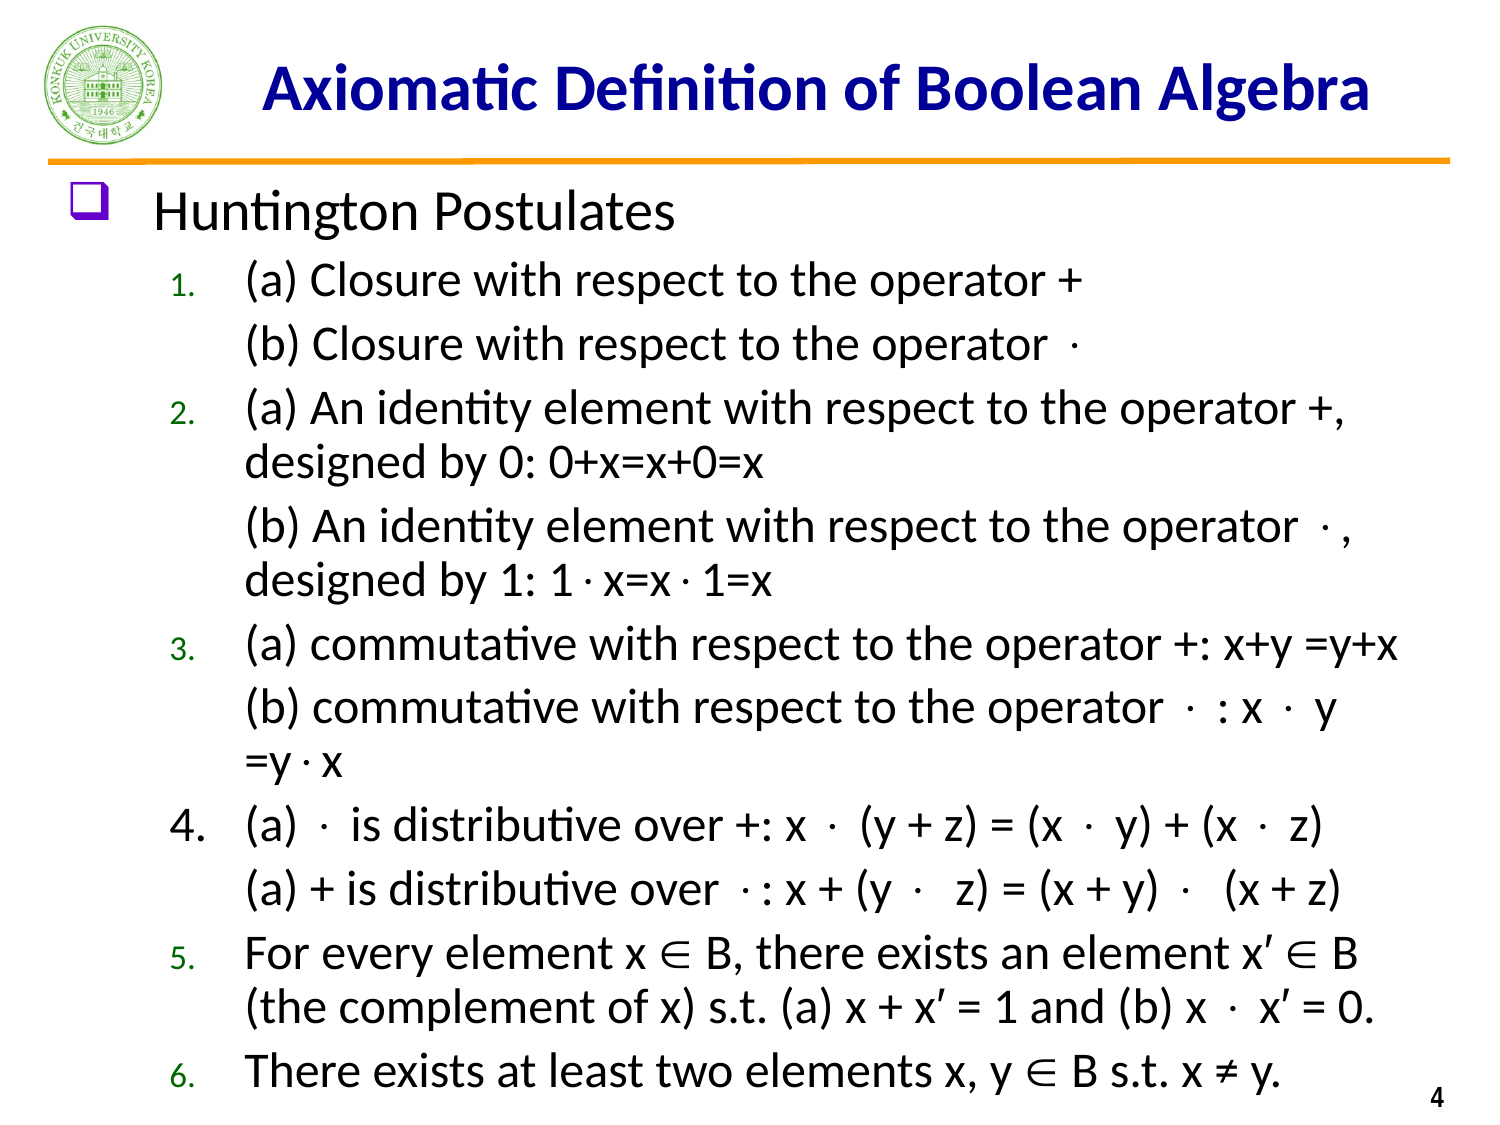

# Axiomatic Definition of Boolean Algebra
Huntington Postulates
(a) Closure with respect to the operator +
	(b) Closure with respect to the operator ⋅
(a) An identity element with respect to the operator +, designed by 0: 0+x=x+0=x
	(b) An identity element with respect to the operator ⋅, designed by 1: 1⋅x=x⋅1=x
(a) commutative with respect to the operator +: x+y =y+x
	(b) commutative with respect to the operator ⋅ : x ⋅ y =y⋅x
4. 	(a) ⋅ is distributive over +: x ⋅ (y + z) = (x ⋅ y) + (x ⋅ z)
	(a) + is distributive over ⋅: x + (y ⋅  z) = (x + y) ⋅  (x + z)
For every element x ∈ B, there exists an element x′ ∈ B (the complement of x) s.t. (a) x + x′ = 1 and (b) x ⋅ x′ = 0.
There exists at least two elements x, y ∈ B s.t. x ≠ y.

4